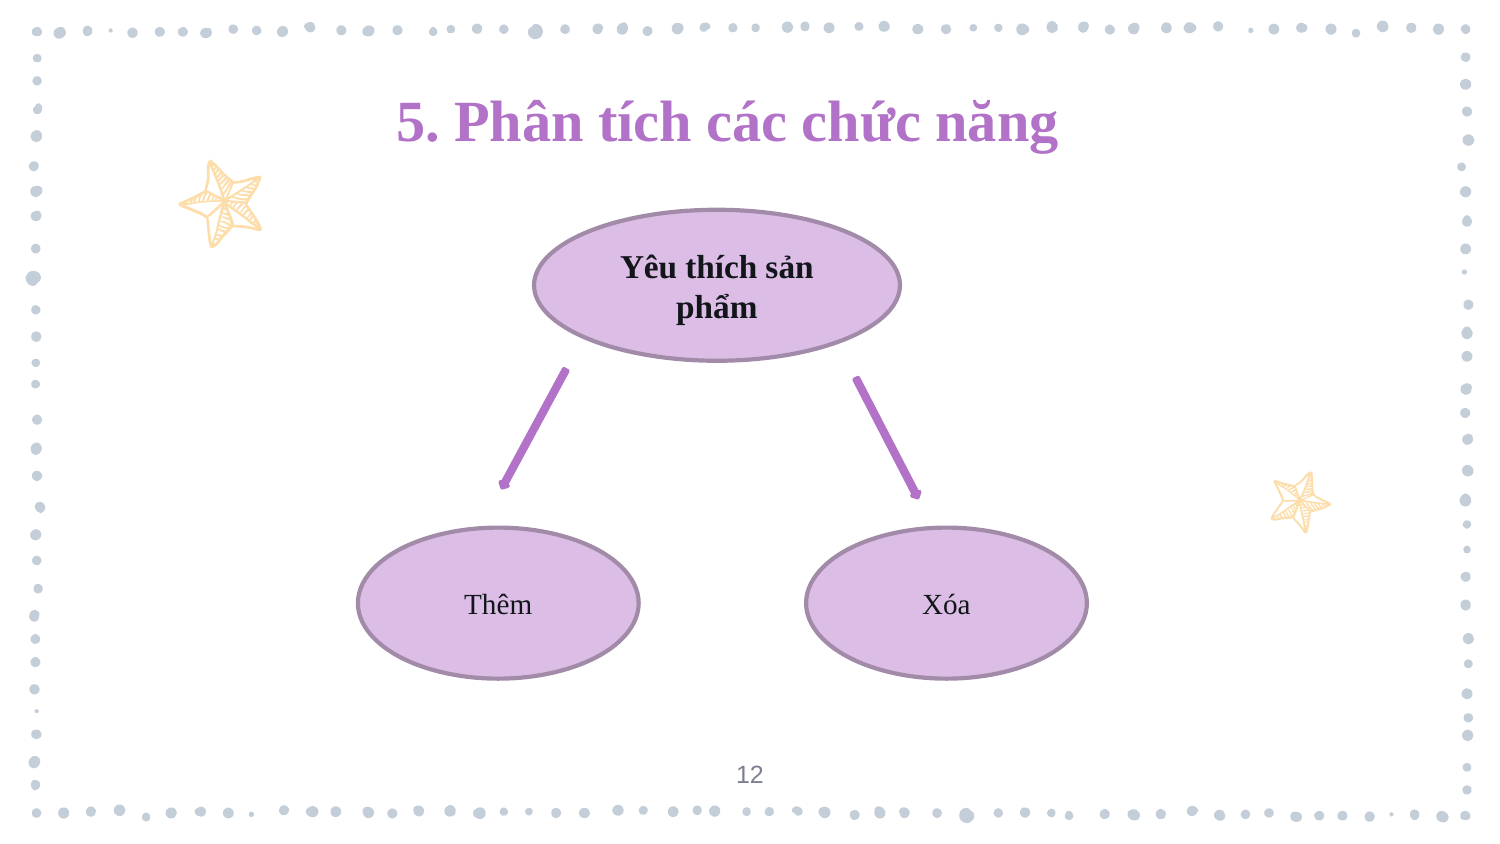

5. Phân tích các chức năng

Yêu thích sản phẩm

Thêm
Xóa
12